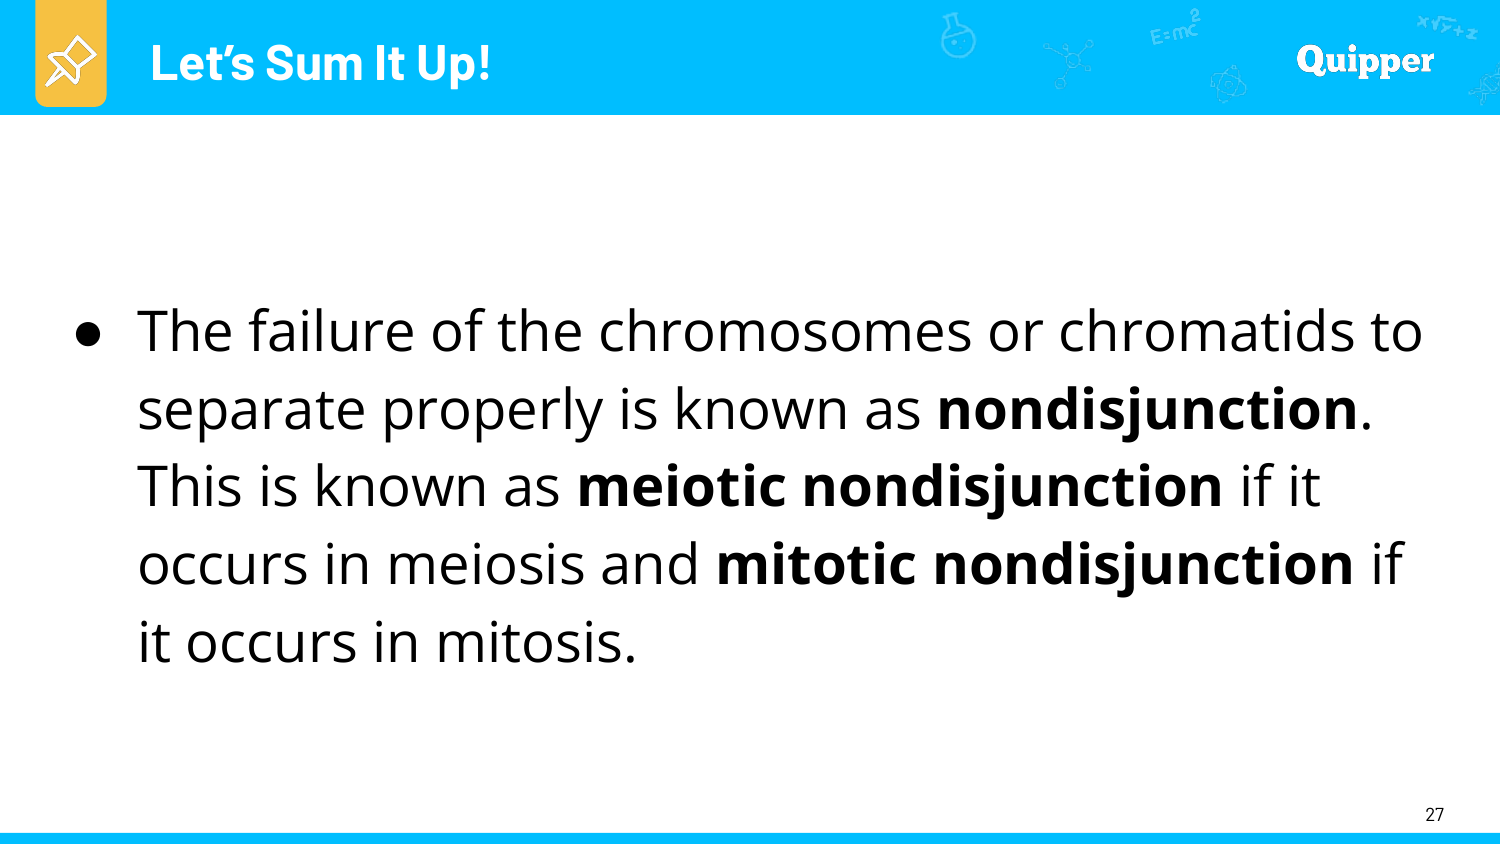

The failure of the chromosomes or chromatids to separate properly is known as nondisjunction. This is known as meiotic nondisjunction if it occurs in meiosis and mitotic nondisjunction if it occurs in mitosis.
27